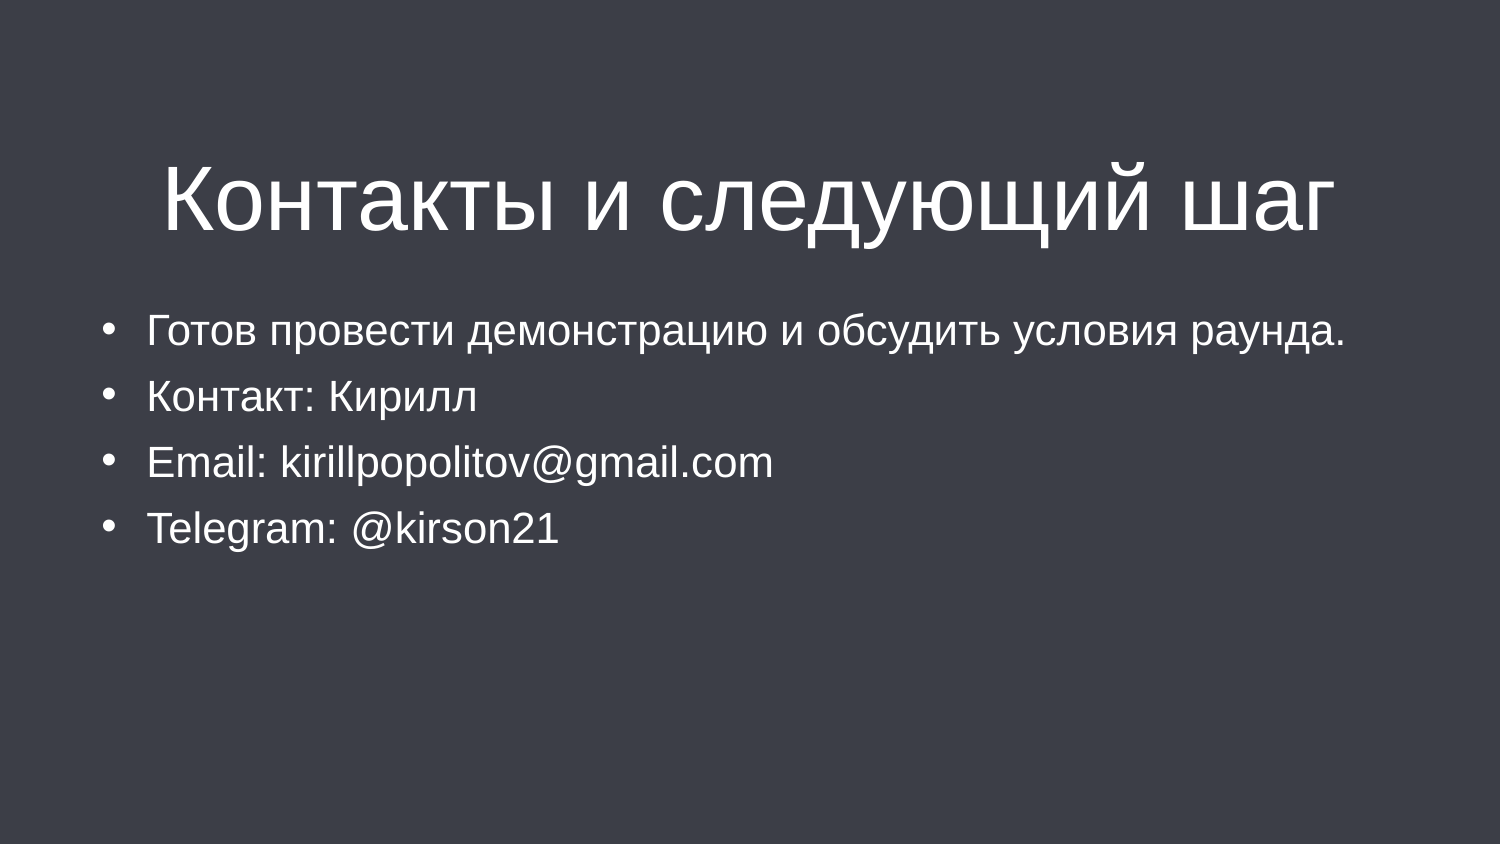

# Контакты и следующий шаг
Готов провести демонстрацию и обсудить условия раунда.
Контакт: Кирилл
Email: kirillpopolitov@gmail.com
Telegram: @kirson21